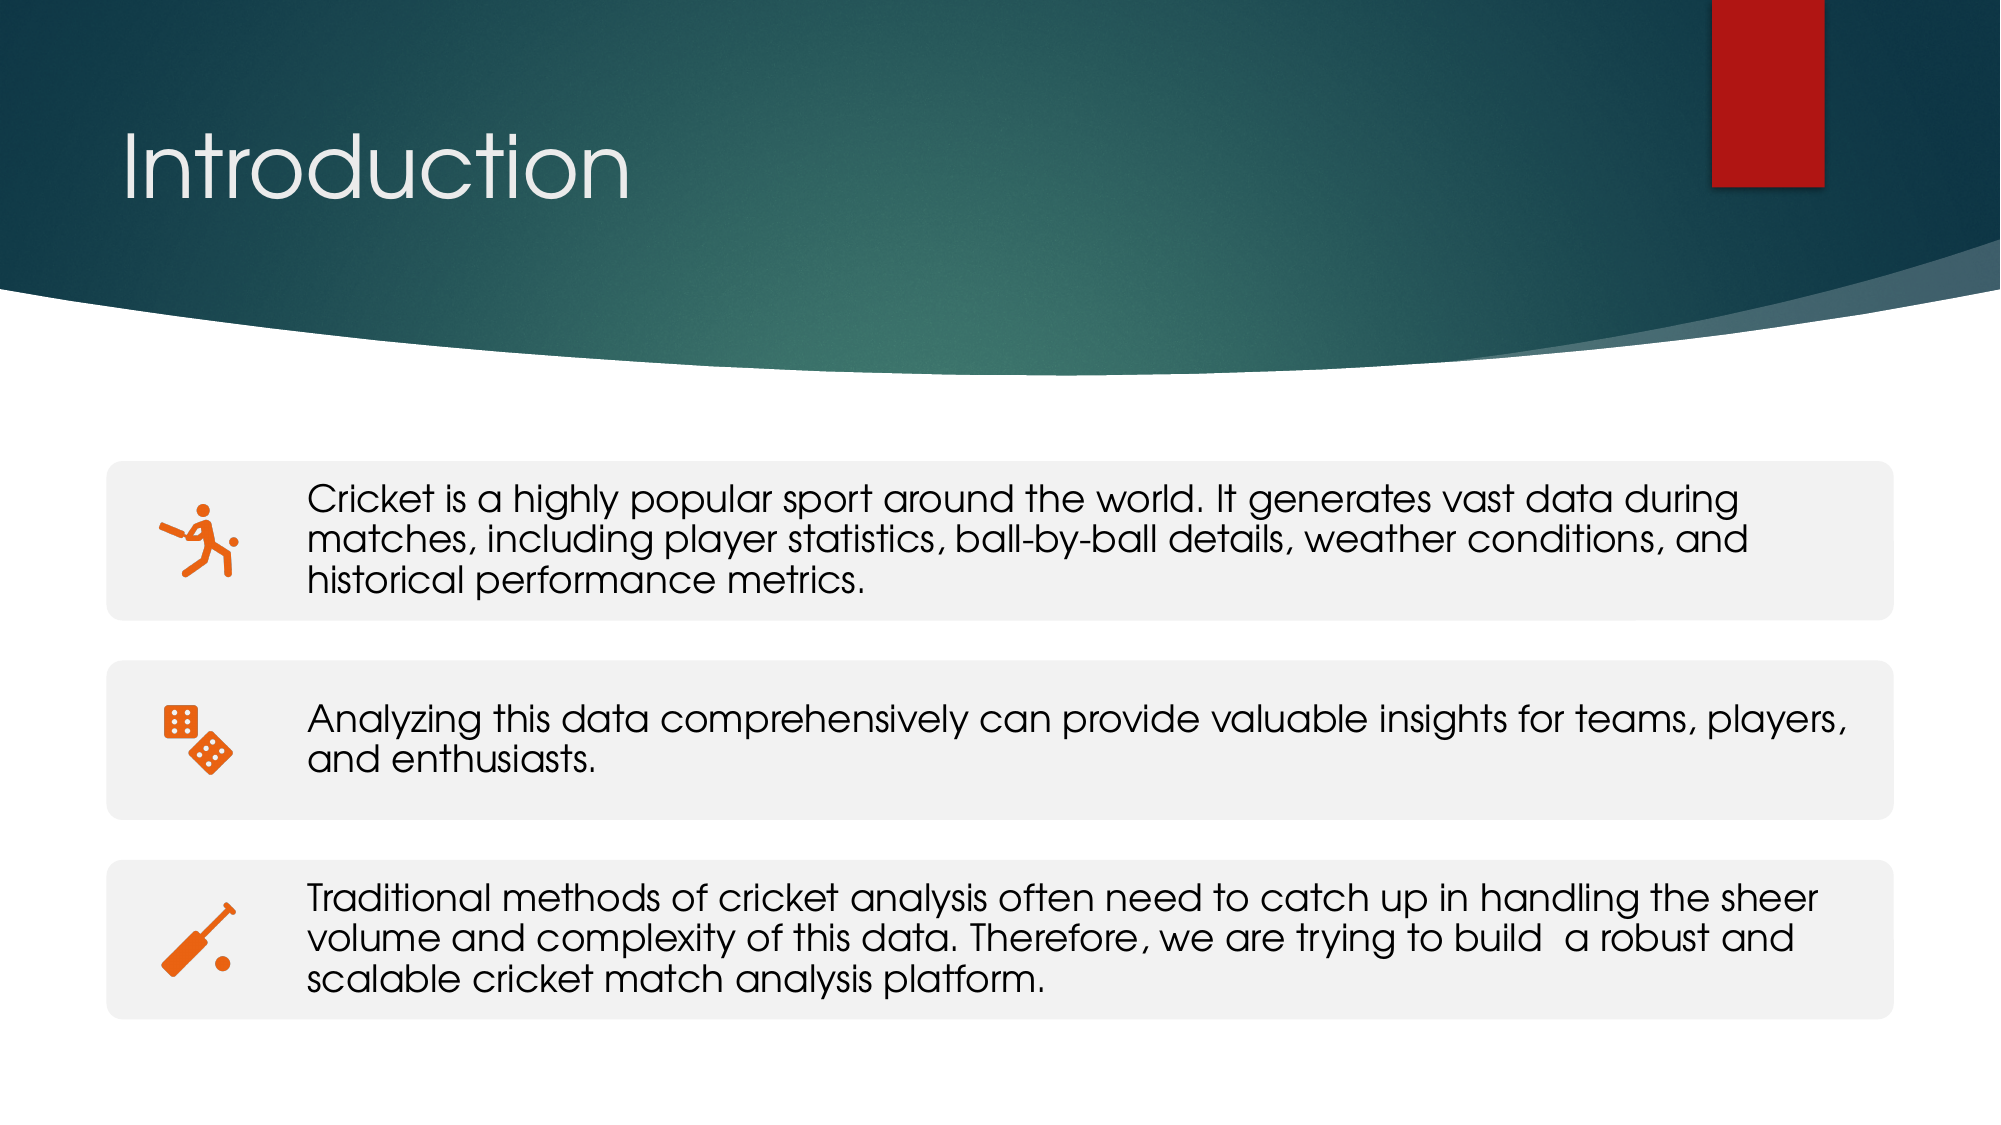

# Introduction

Cricket is a highly popular sport around the world. It generates vast data during matches, including player statistics, ball-by-ball details, weather conditions, and historical performance metrics.
Analyzing this data comprehensively can provide valuable insights for teams, players, and enthusiasts.
Traditional methods of cricket analysis often need to catch up in handling the sheer volume and complexity of this data. Therefore, we are trying to build  a robust and scalable cricket match analysis platform.